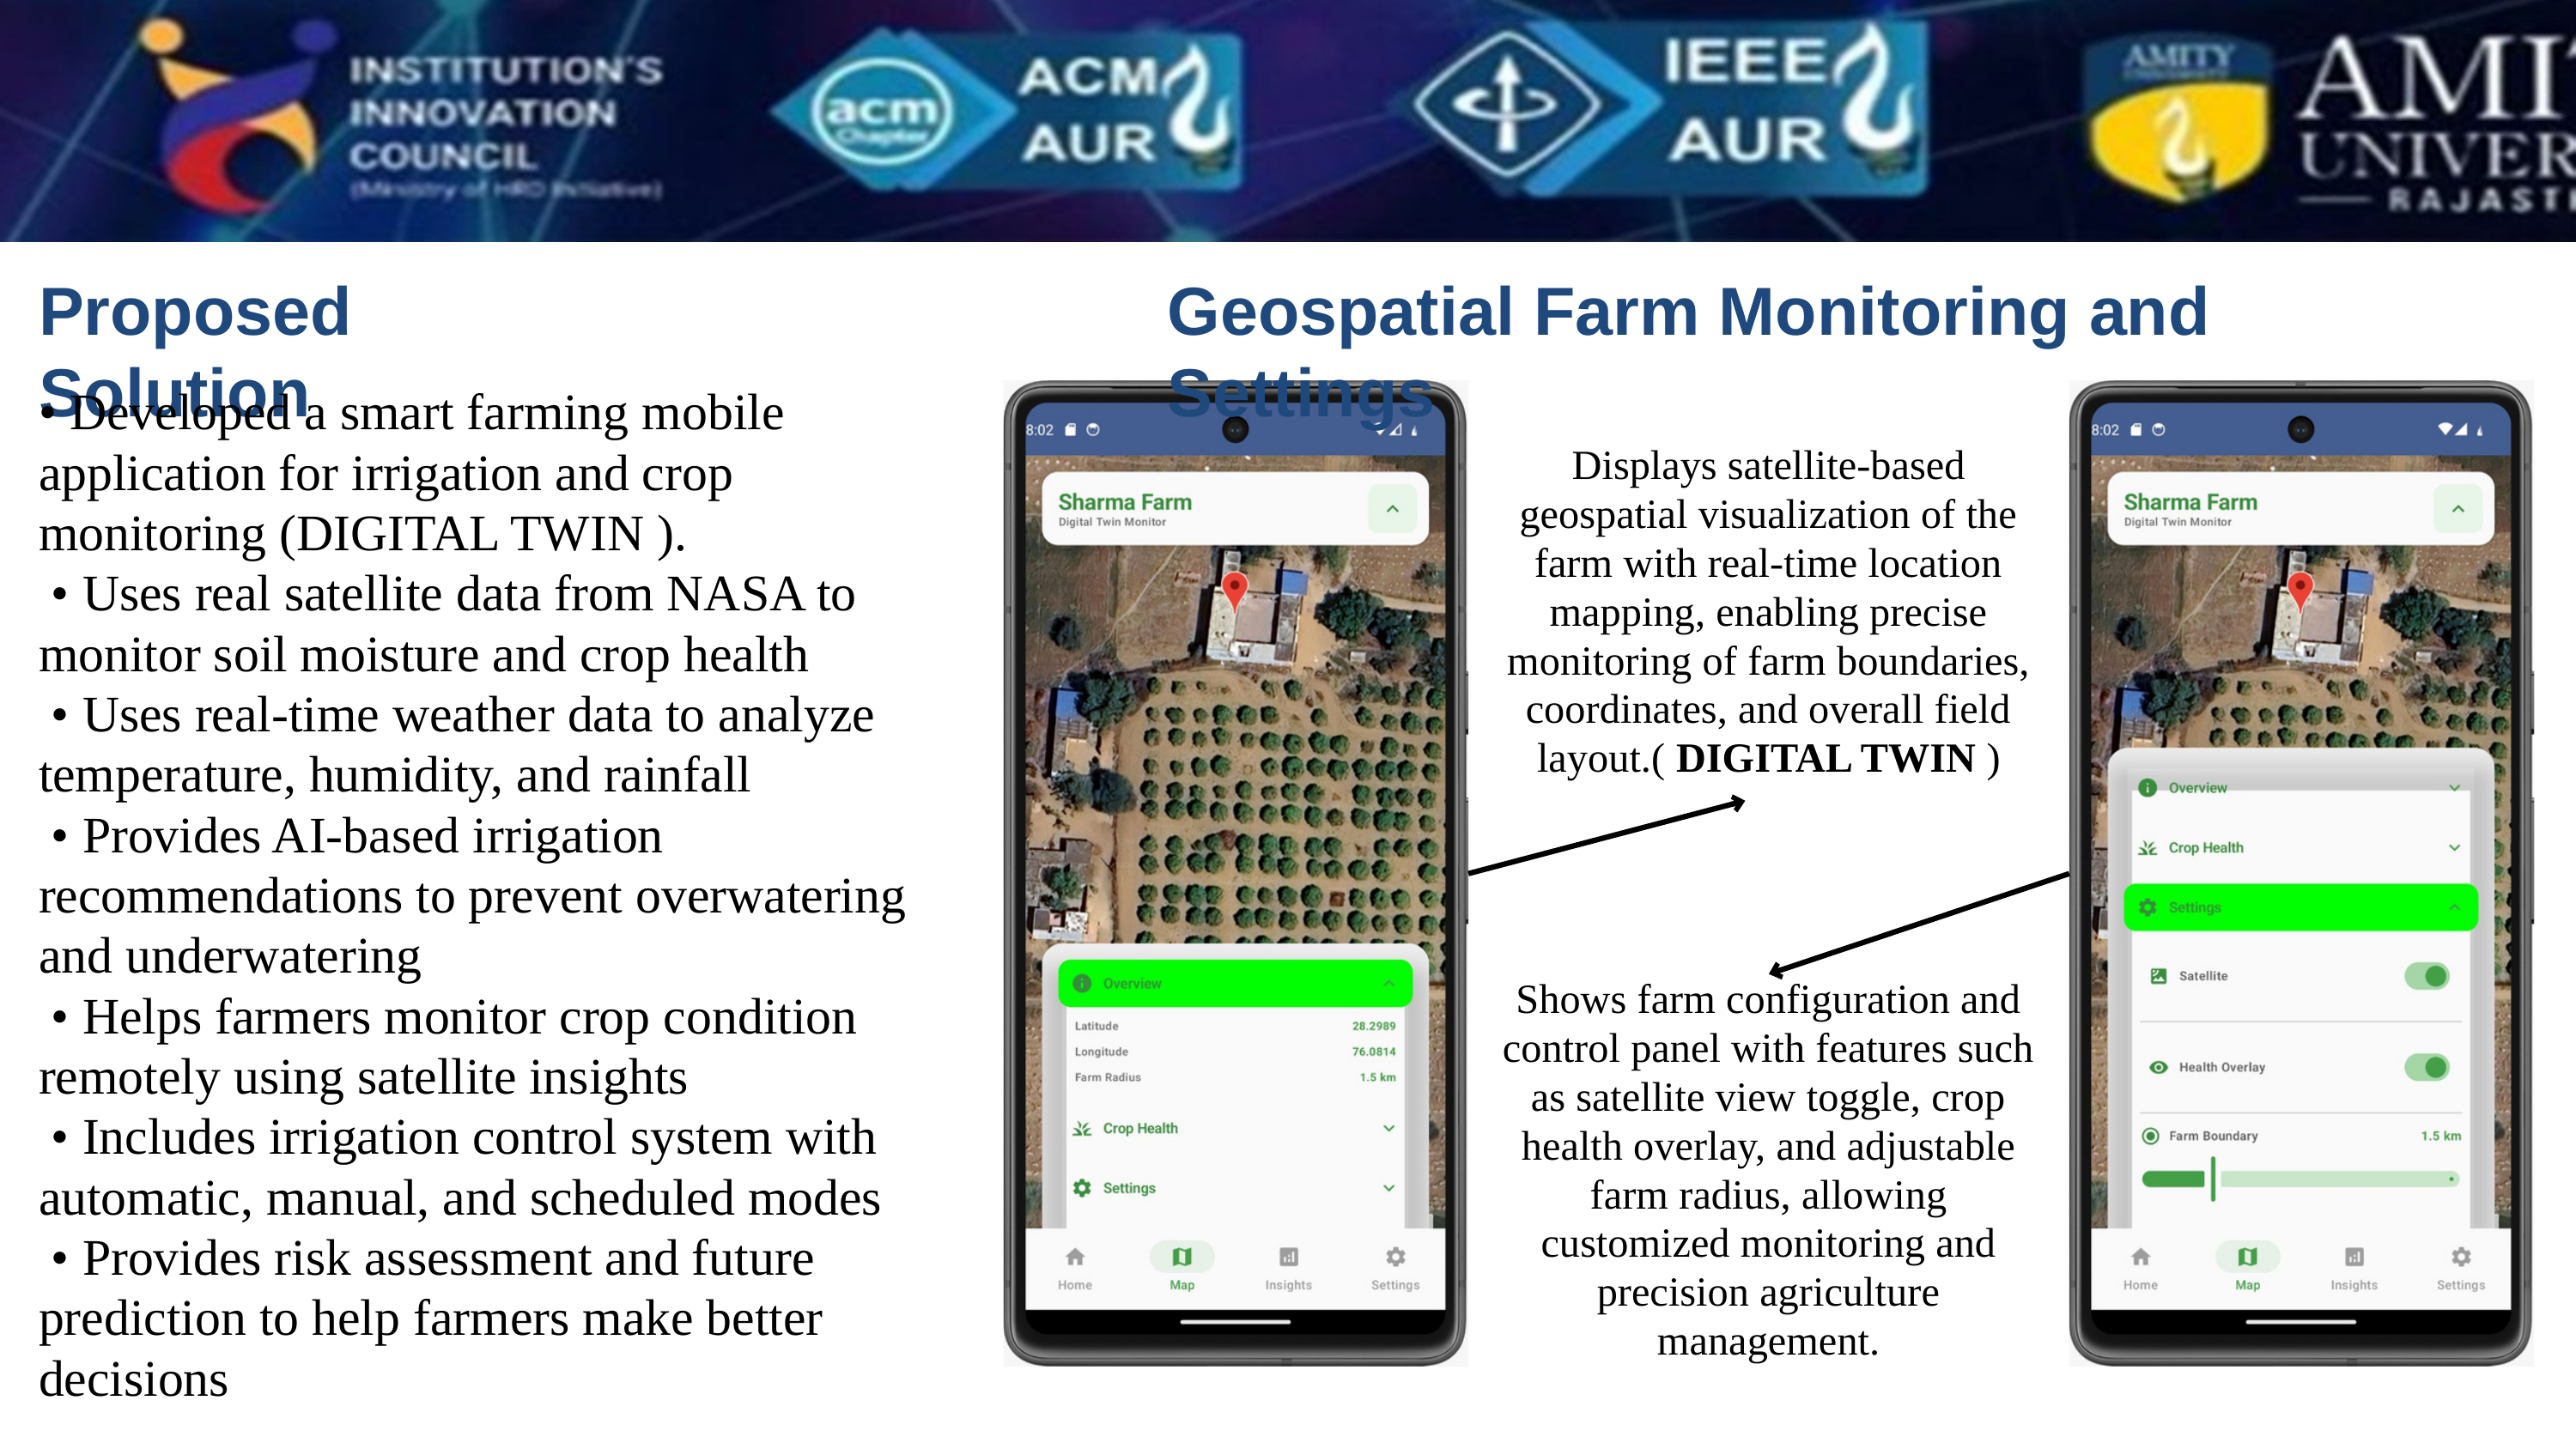

Geospatial Farm Monitoring and Settings
Proposed Solution
• Developed a smart farming mobile application for irrigation and crop monitoring (DIGITAL TWIN ).
 • Uses real satellite data from NASA to monitor soil moisture and crop health
 • Uses real-time weather data to analyze temperature, humidity, and rainfall
 • Provides AI-based irrigation recommendations to prevent overwatering and underwatering
 • Helps farmers monitor crop condition remotely using satellite insights
 • Includes irrigation control system with automatic, manual, and scheduled modes
 • Provides risk assessment and future prediction to help farmers make better decisions

Displays satellite-based geospatial visualization of the farm with real-time location mapping, enabling precise monitoring of farm boundaries, coordinates, and overall field layout.( DIGITAL TWIN )

Shows farm configuration and control panel with features such as satellite view toggle, crop health overlay, and adjustable farm radius, allowing customized monitoring and precision agriculture management.

3